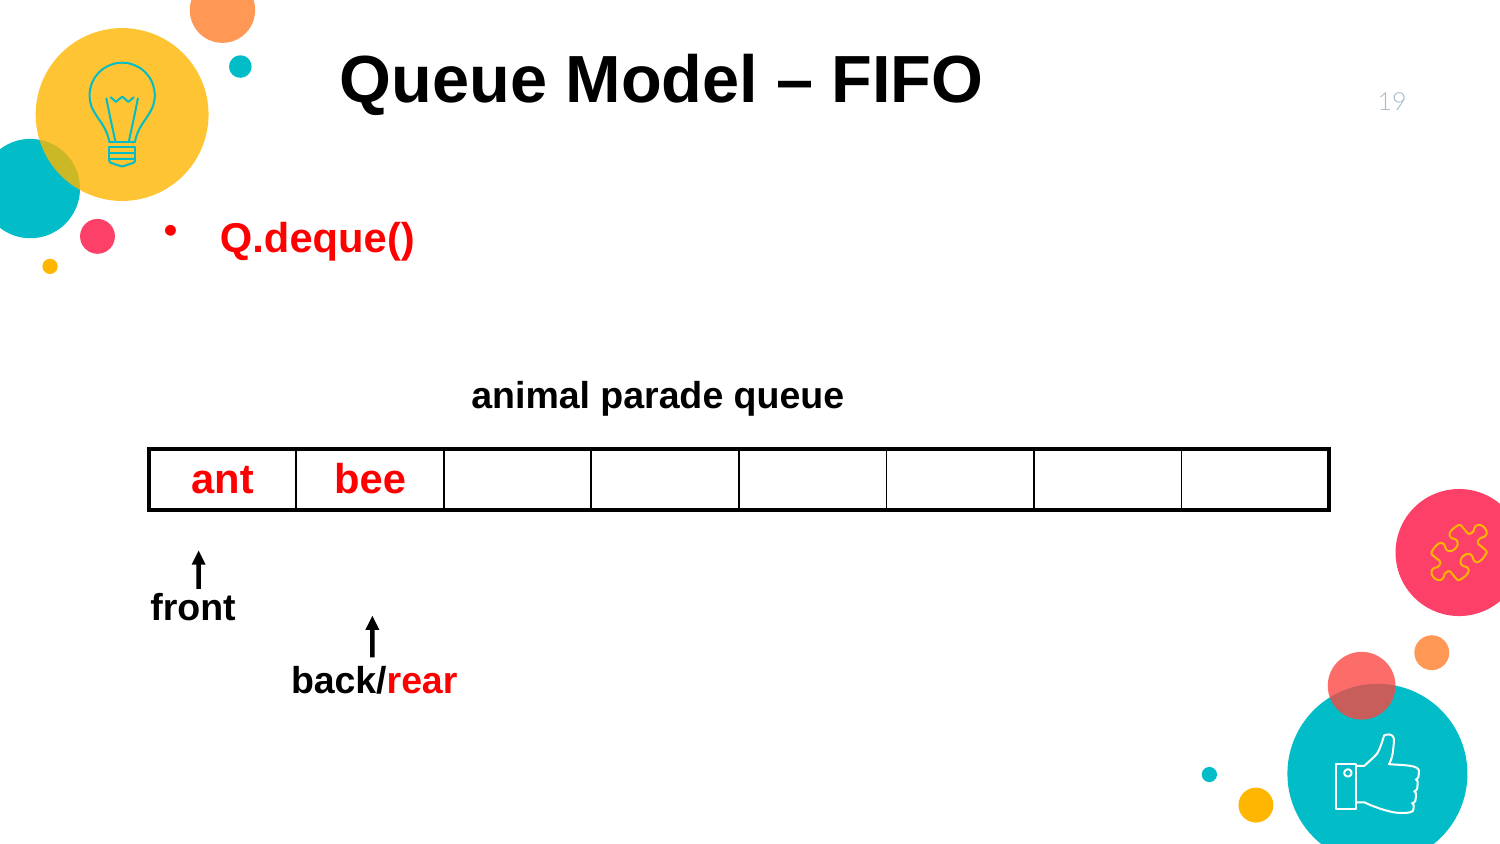

Queue Model – FIFO
19
Q.deque()
animal parade queue
| ant | bee |  |  |  |  |  |  |
| --- | --- | --- | --- | --- | --- | --- | --- |

front

back/rear